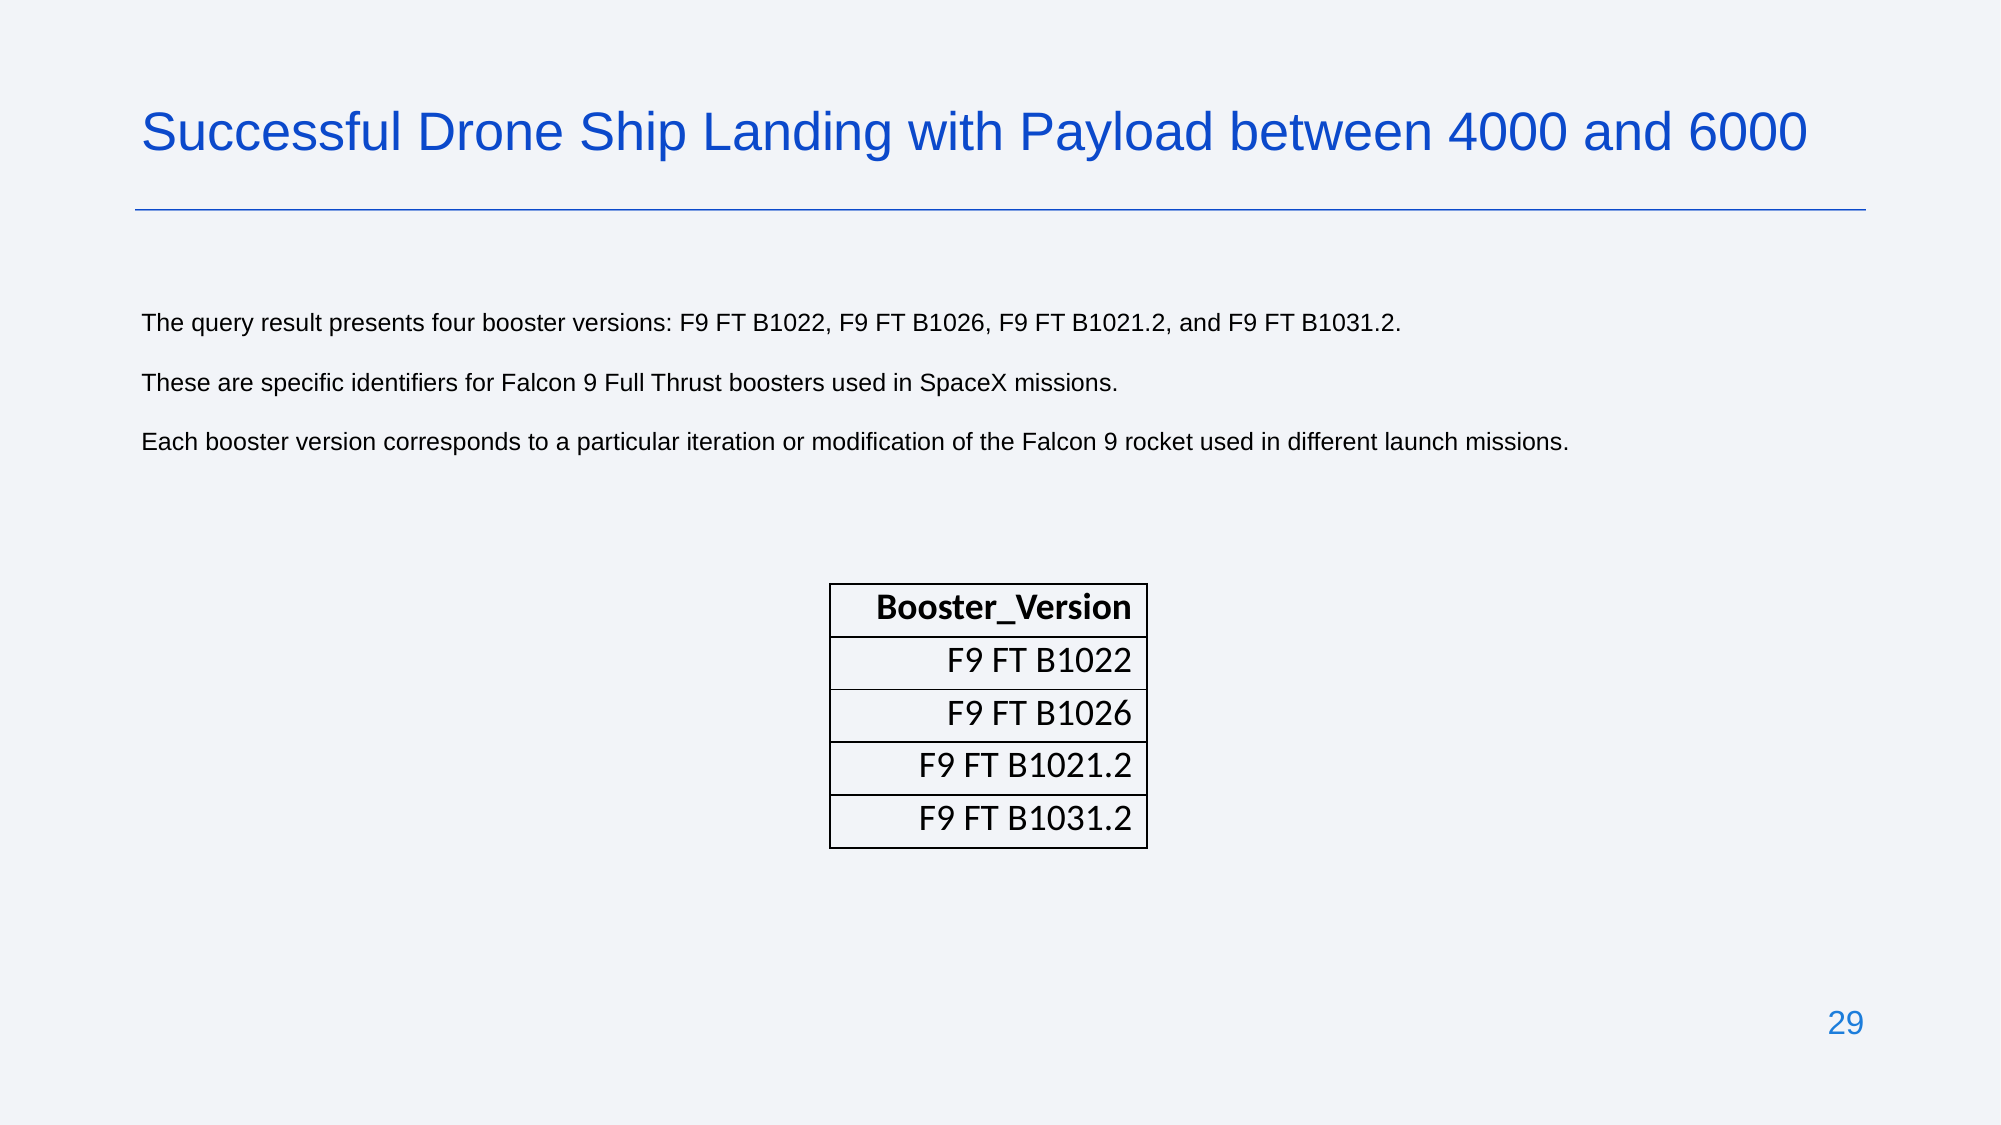

Successful Drone Ship Landing with Payload between 4000 and 6000
The query result presents four booster versions: F9 FT B1022, F9 FT B1026, F9 FT B1021.2, and F9 FT B1031.2.
These are specific identifiers for Falcon 9 Full Thrust boosters used in SpaceX missions.
Each booster version corresponds to a particular iteration or modification of the Falcon 9 rocket used in different launch missions.
| Booster\_Version |
| --- |
| F9 FT B1022 |
| F9 FT B1026 |
| F9 FT B1021.2 |
| F9 FT B1031.2 |
29